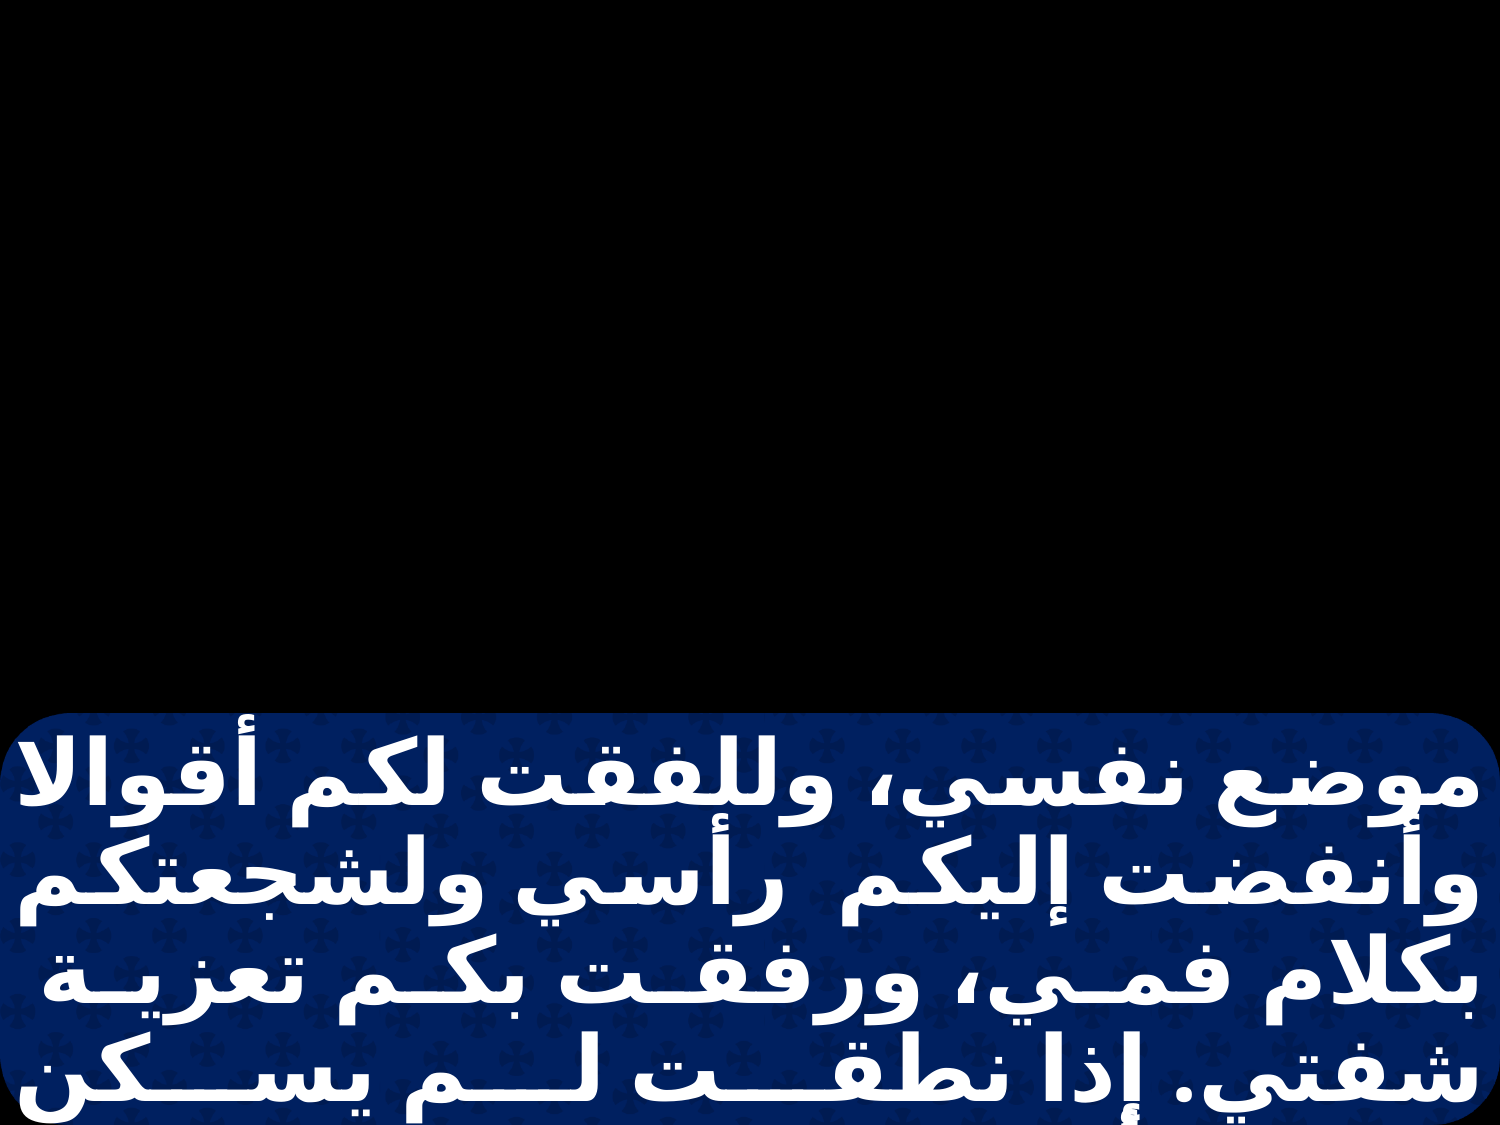

موضع نفسي، وللفقت لكم أقوالا وأنفضت إليكم  رأسي ولشجعتكم بكلام فمي، ورفقت بكم تعزية  شفتي. إذا نطقت لم يسكن وجعي، أو صمت لم  يبرحني. لقد جهدني اليوم، قد دمرت جماعتي